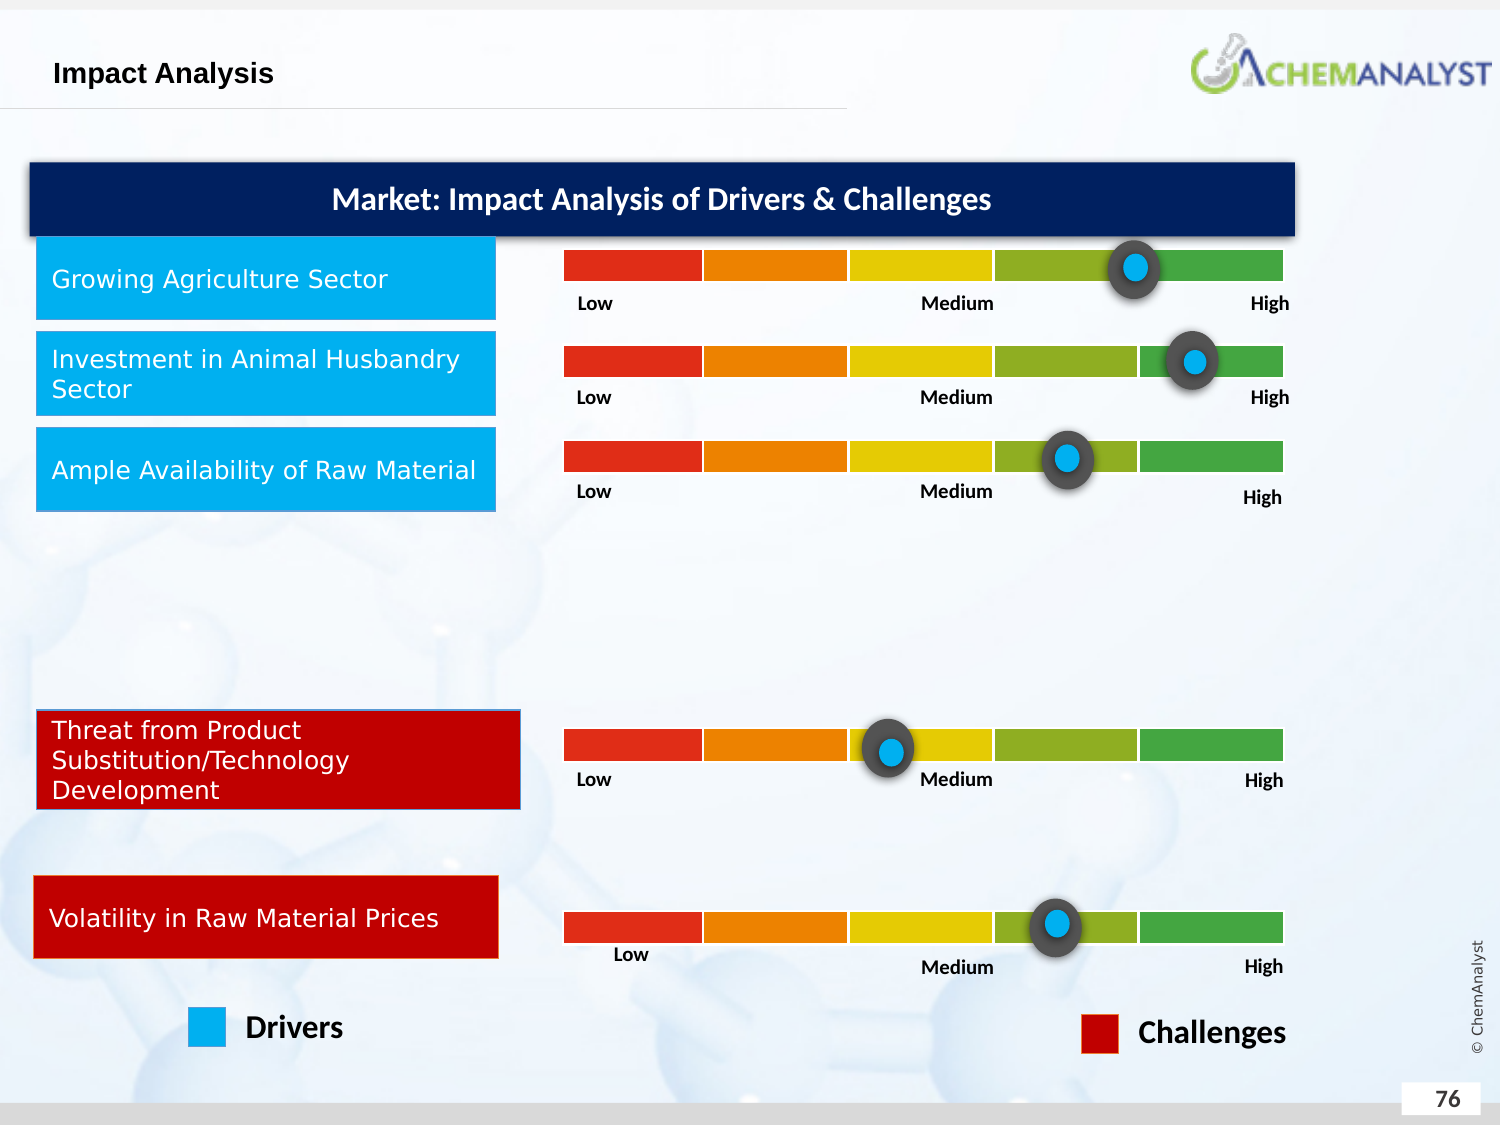

Impact Analysis
Market: Impact Analysis of Drivers & Challenges
Growing Agriculture Sector

High
Low
Medium
Investment in Animal Husbandry Sector

Low
Medium
High
Ample Availability of Raw Material

Low
Medium
High
Threat from Product Substitution/Technology Development

Low
Medium
High
Volatility in Raw Material Prices

Low
High
Medium
Drivers
Challenges